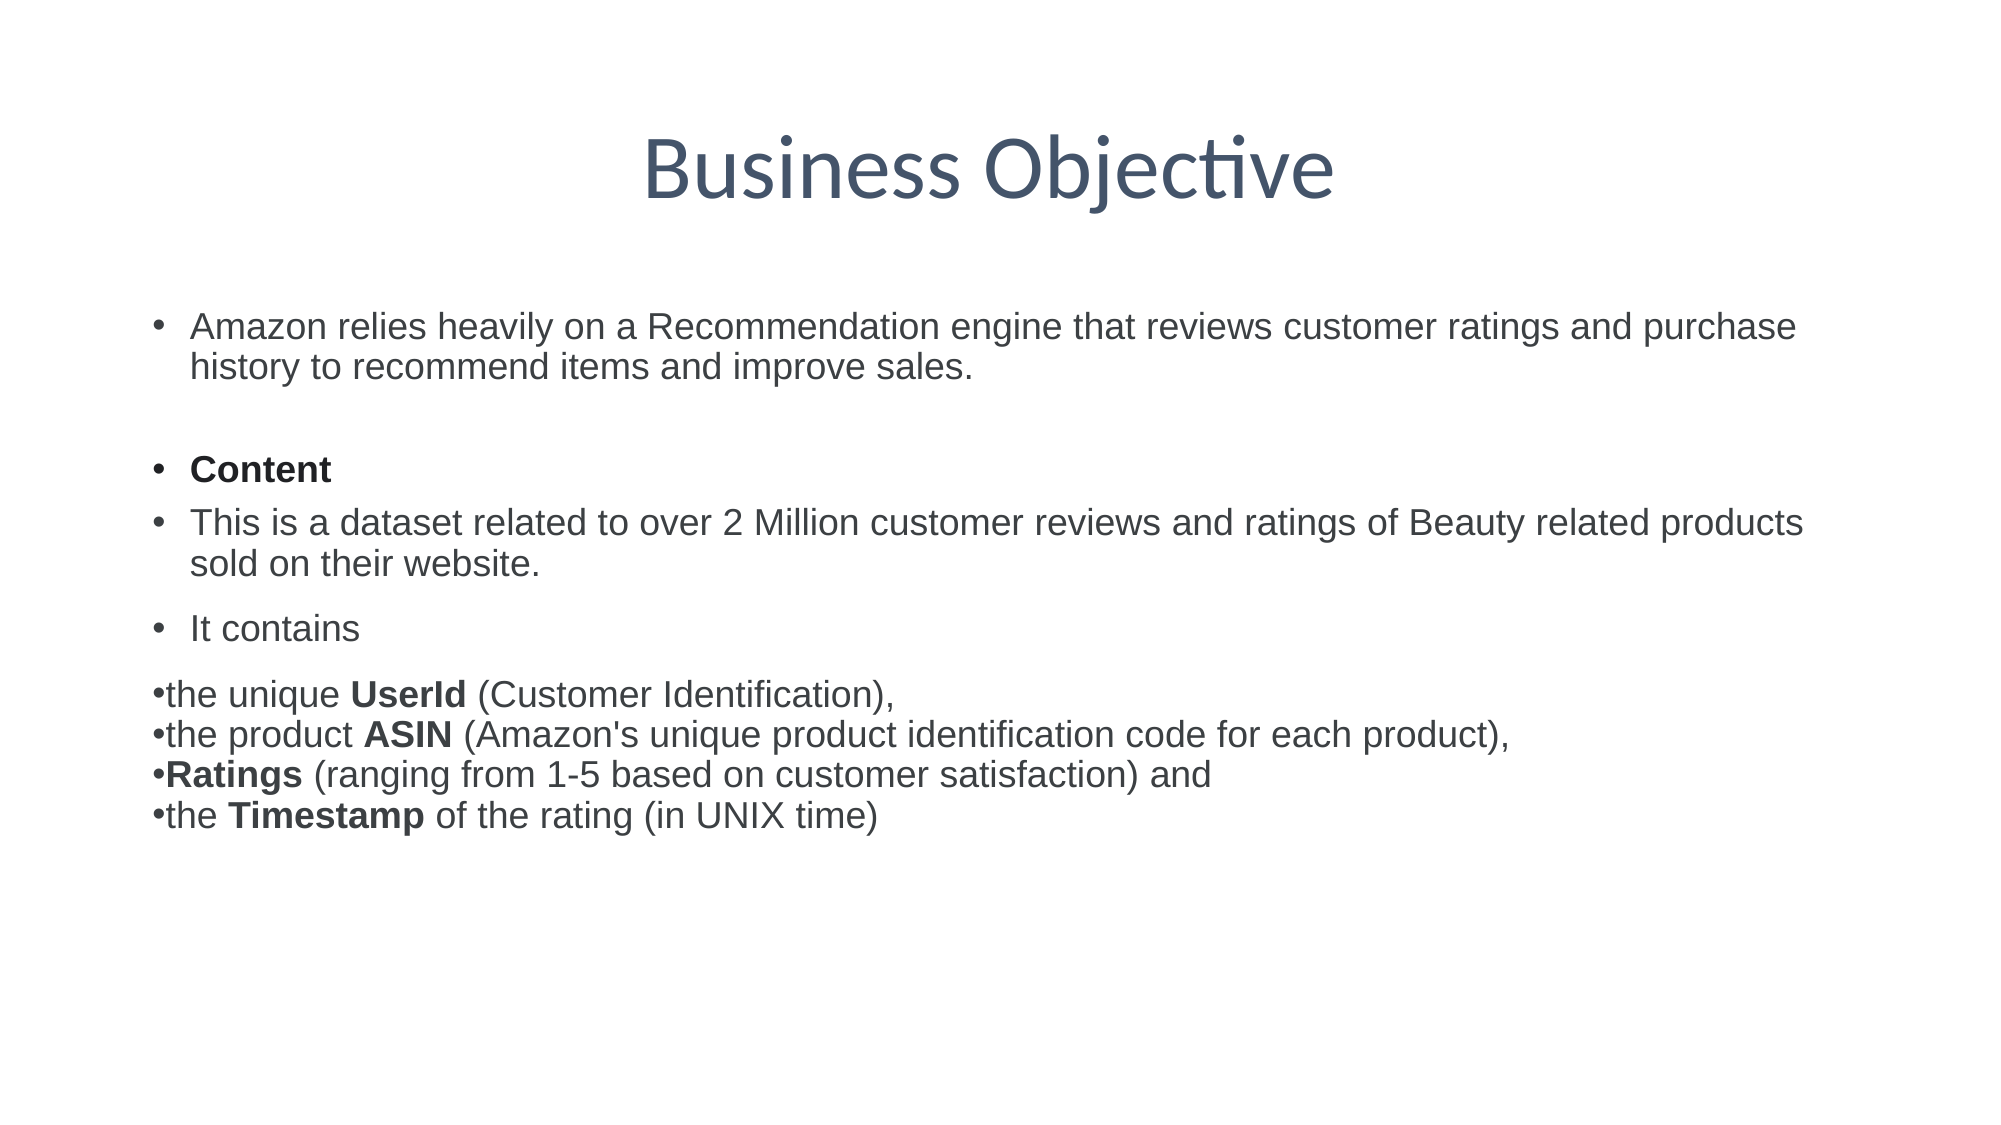

# Business Objective
Amazon relies heavily on a Recommendation engine that reviews customer ratings and purchase history to recommend items and improve sales.
Content
This is a dataset related to over 2 Million customer reviews and ratings of Beauty related products sold on their website.
It contains
the unique UserId (Customer Identification),
the product ASIN (Amazon's unique product identification code for each product),
Ratings (ranging from 1-5 based on customer satisfaction) and
the Timestamp of the rating (in UNIX time)